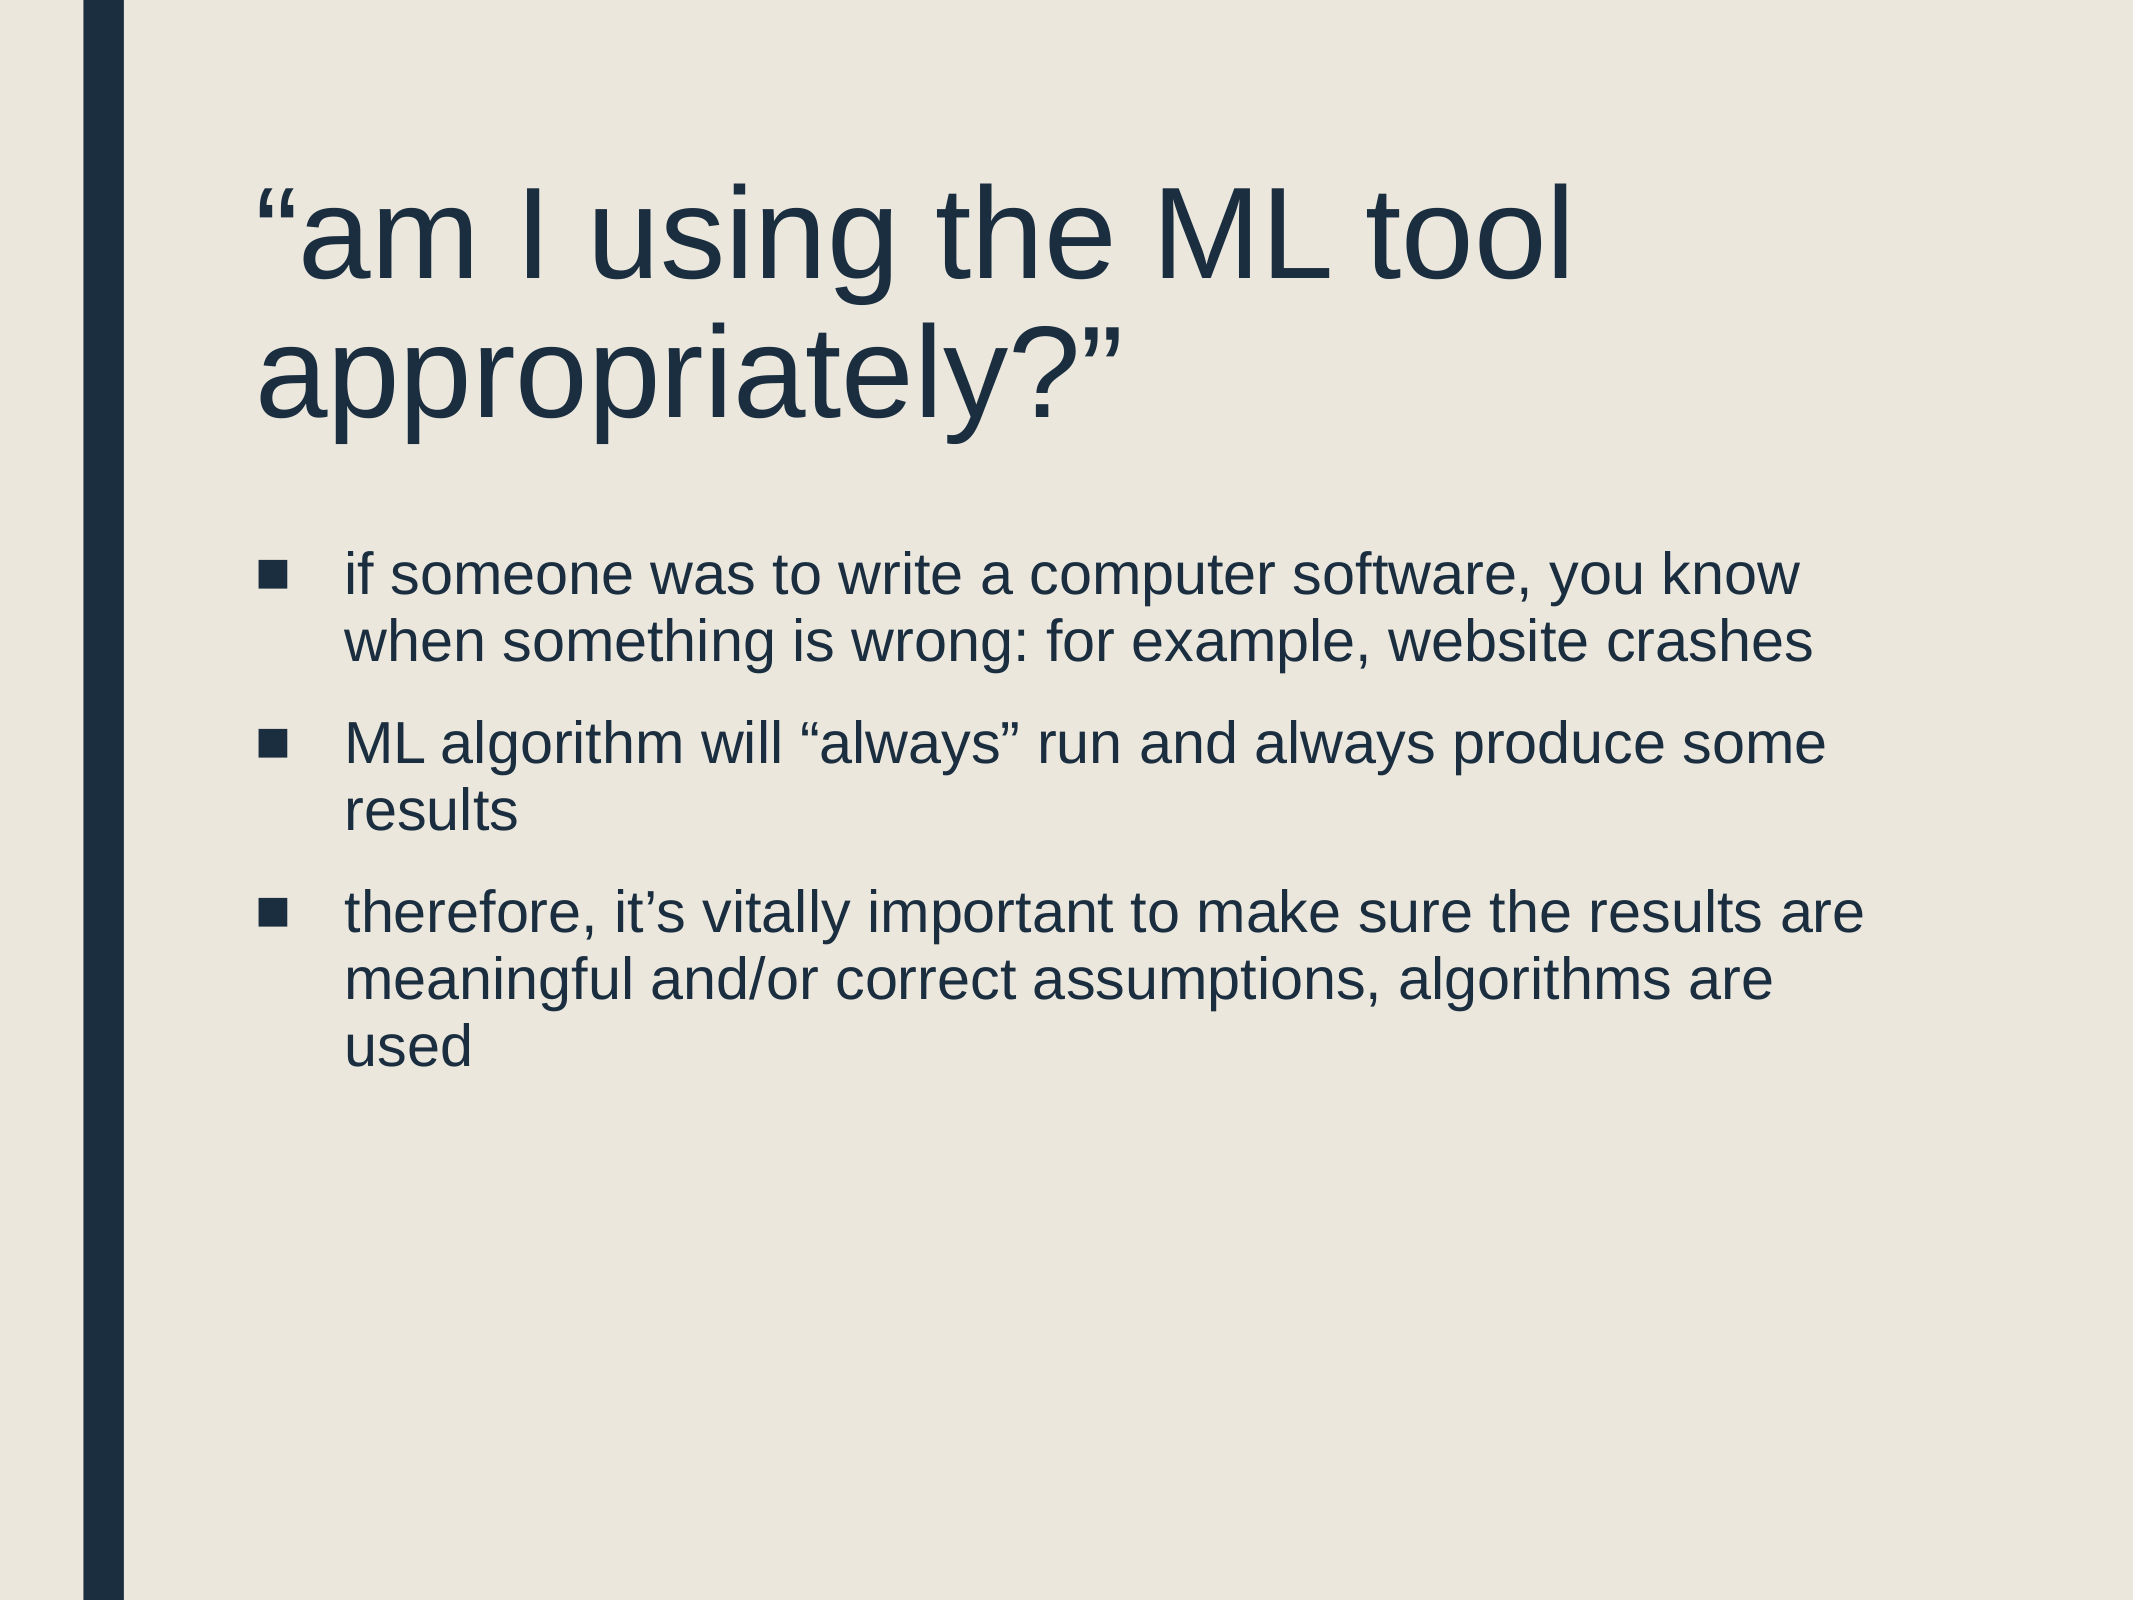

# “am I using the ML tool appropriately?”
if someone was to write a computer software, you know when something is wrong: for example, website crashes
ML algorithm will “always” run and always produce some results
therefore, it’s vitally important to make sure the results are meaningful and/or correct assumptions, algorithms are used